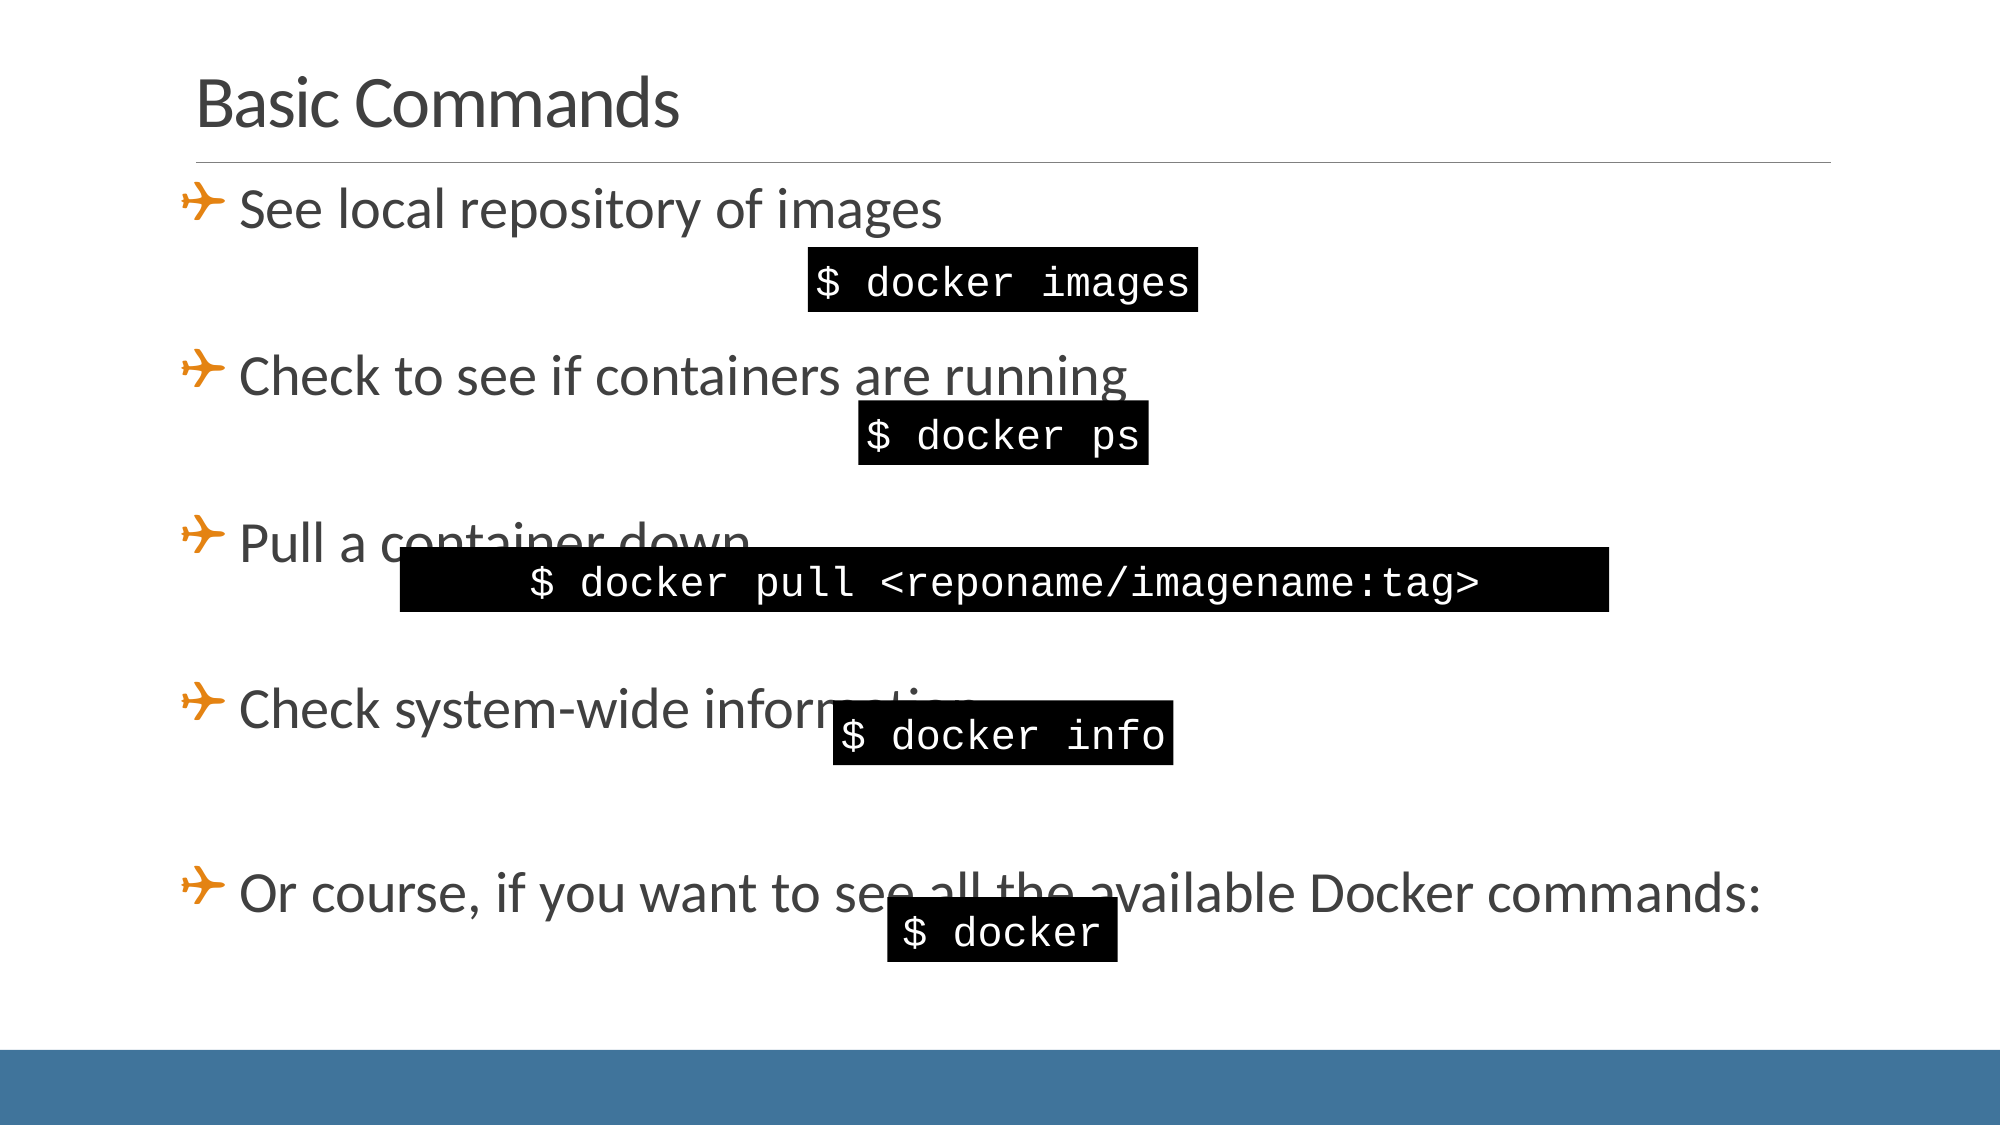

# Basic Commands
 See local repository of images

 Check to see if containers are running

 Pull a container down

 Check system-wide information

 Or course, if you want to see all the available Docker commands:
$ docker images
$ docker ps
$ docker pull <reponame/imagename:tag>
$ docker info
$ docker